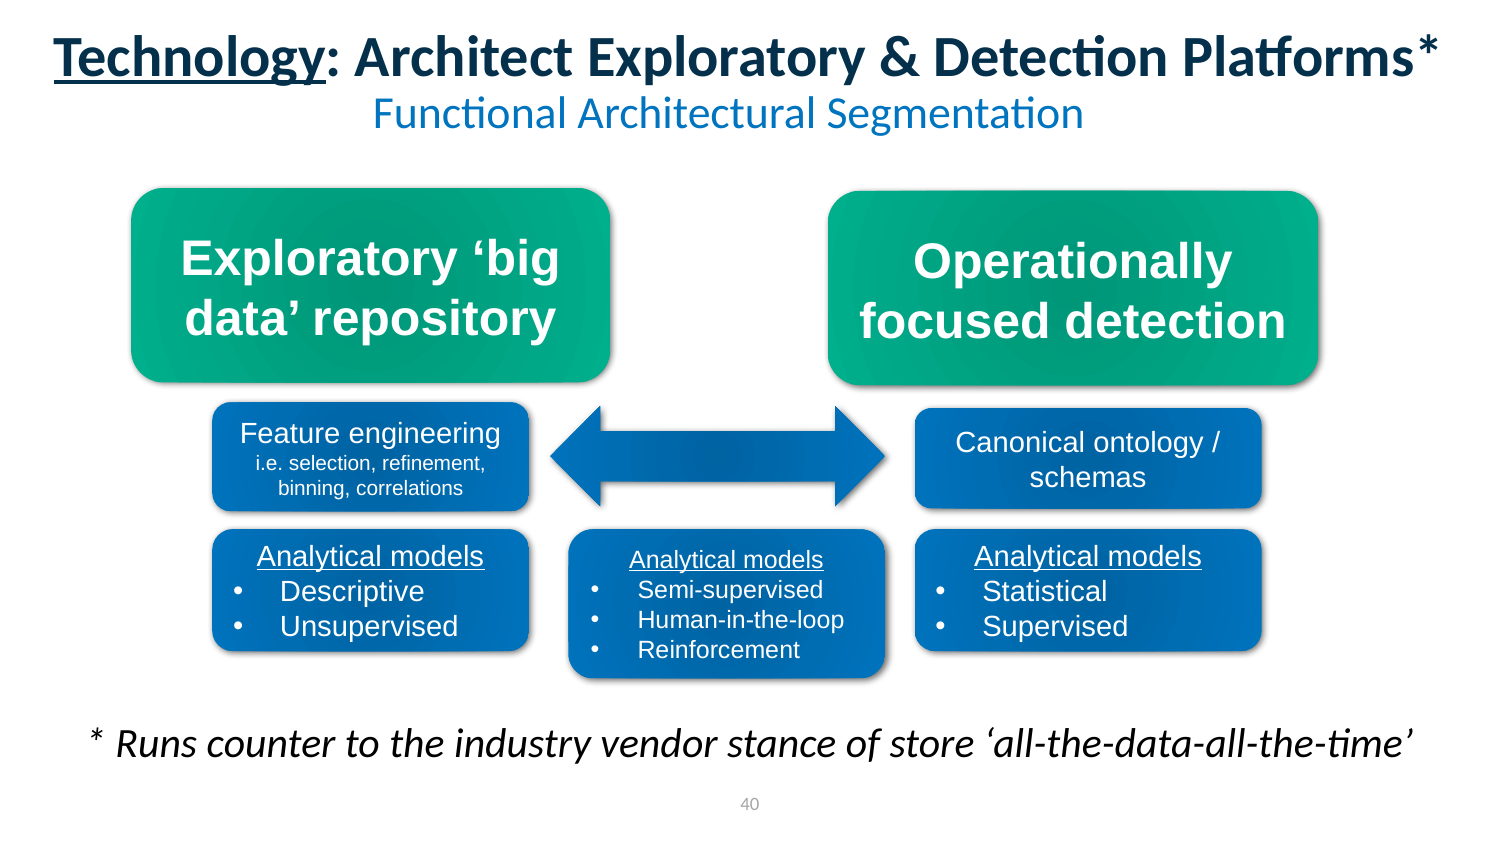

# Technology: Architect Exploratory & Detection Platforms*
Functional Architectural Segmentation
Exploratory ‘big data’ repository
Operationally focused detection
Feature engineering
i.e. selection, refinement, binning, correlations

Canonical ontology / schemas
Analytical models
Descriptive
Unsupervised
Analytical models
Semi-supervised
Human-in-the-loop
Reinforcement
Analytical models
Statistical
Supervised
* Runs counter to the industry vendor stance of store ‘all-the-data-all-the-time’